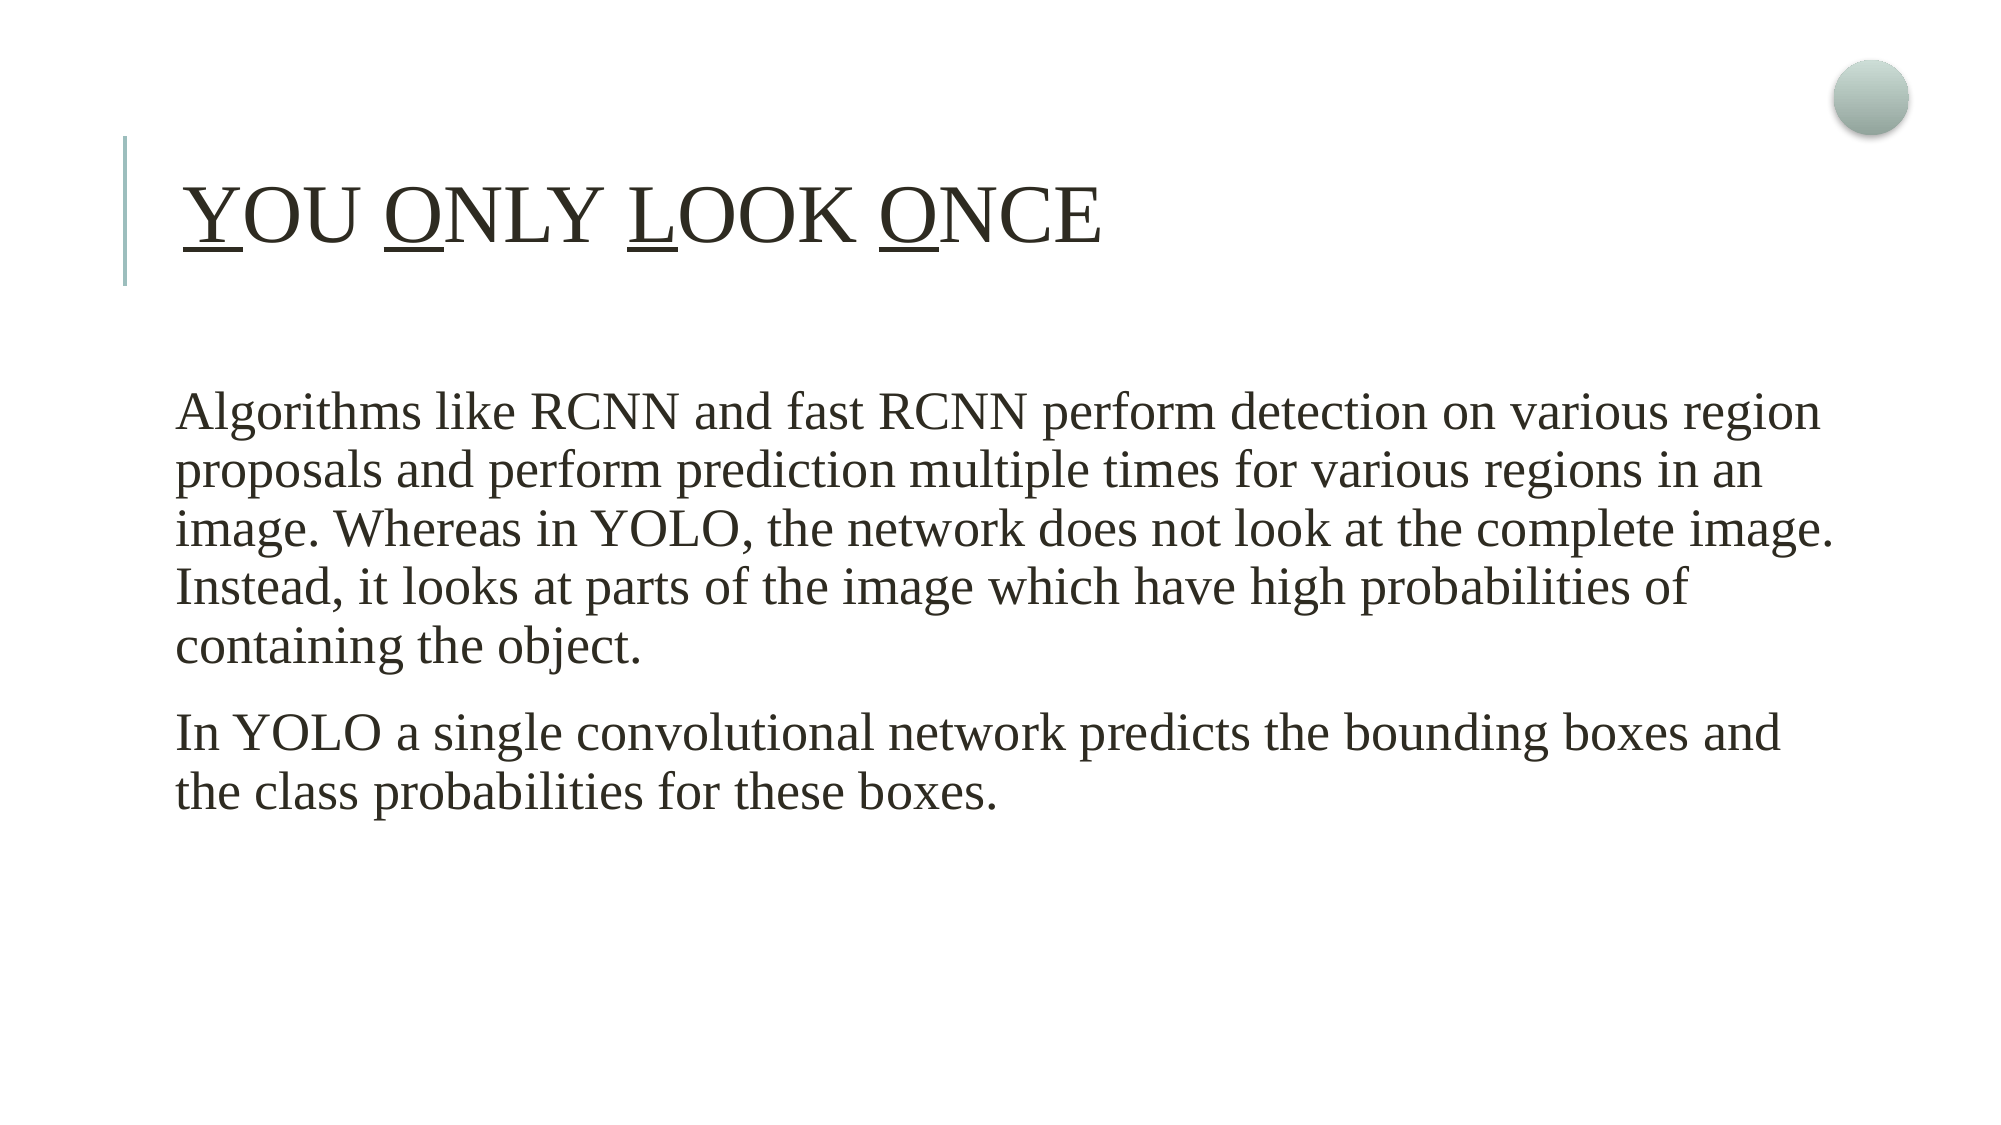

# YOU ONLY LOOK ONCE
Algorithms like RCNN and fast RCNN perform detection on various region proposals and perform prediction multiple times for various regions in an image. Whereas in YOLO, the network does not look at the complete image. Instead, it looks at parts of the image which have high probabilities of containing the object.
In YOLO a single convolutional network predicts the bounding boxes and the class probabilities for these boxes.